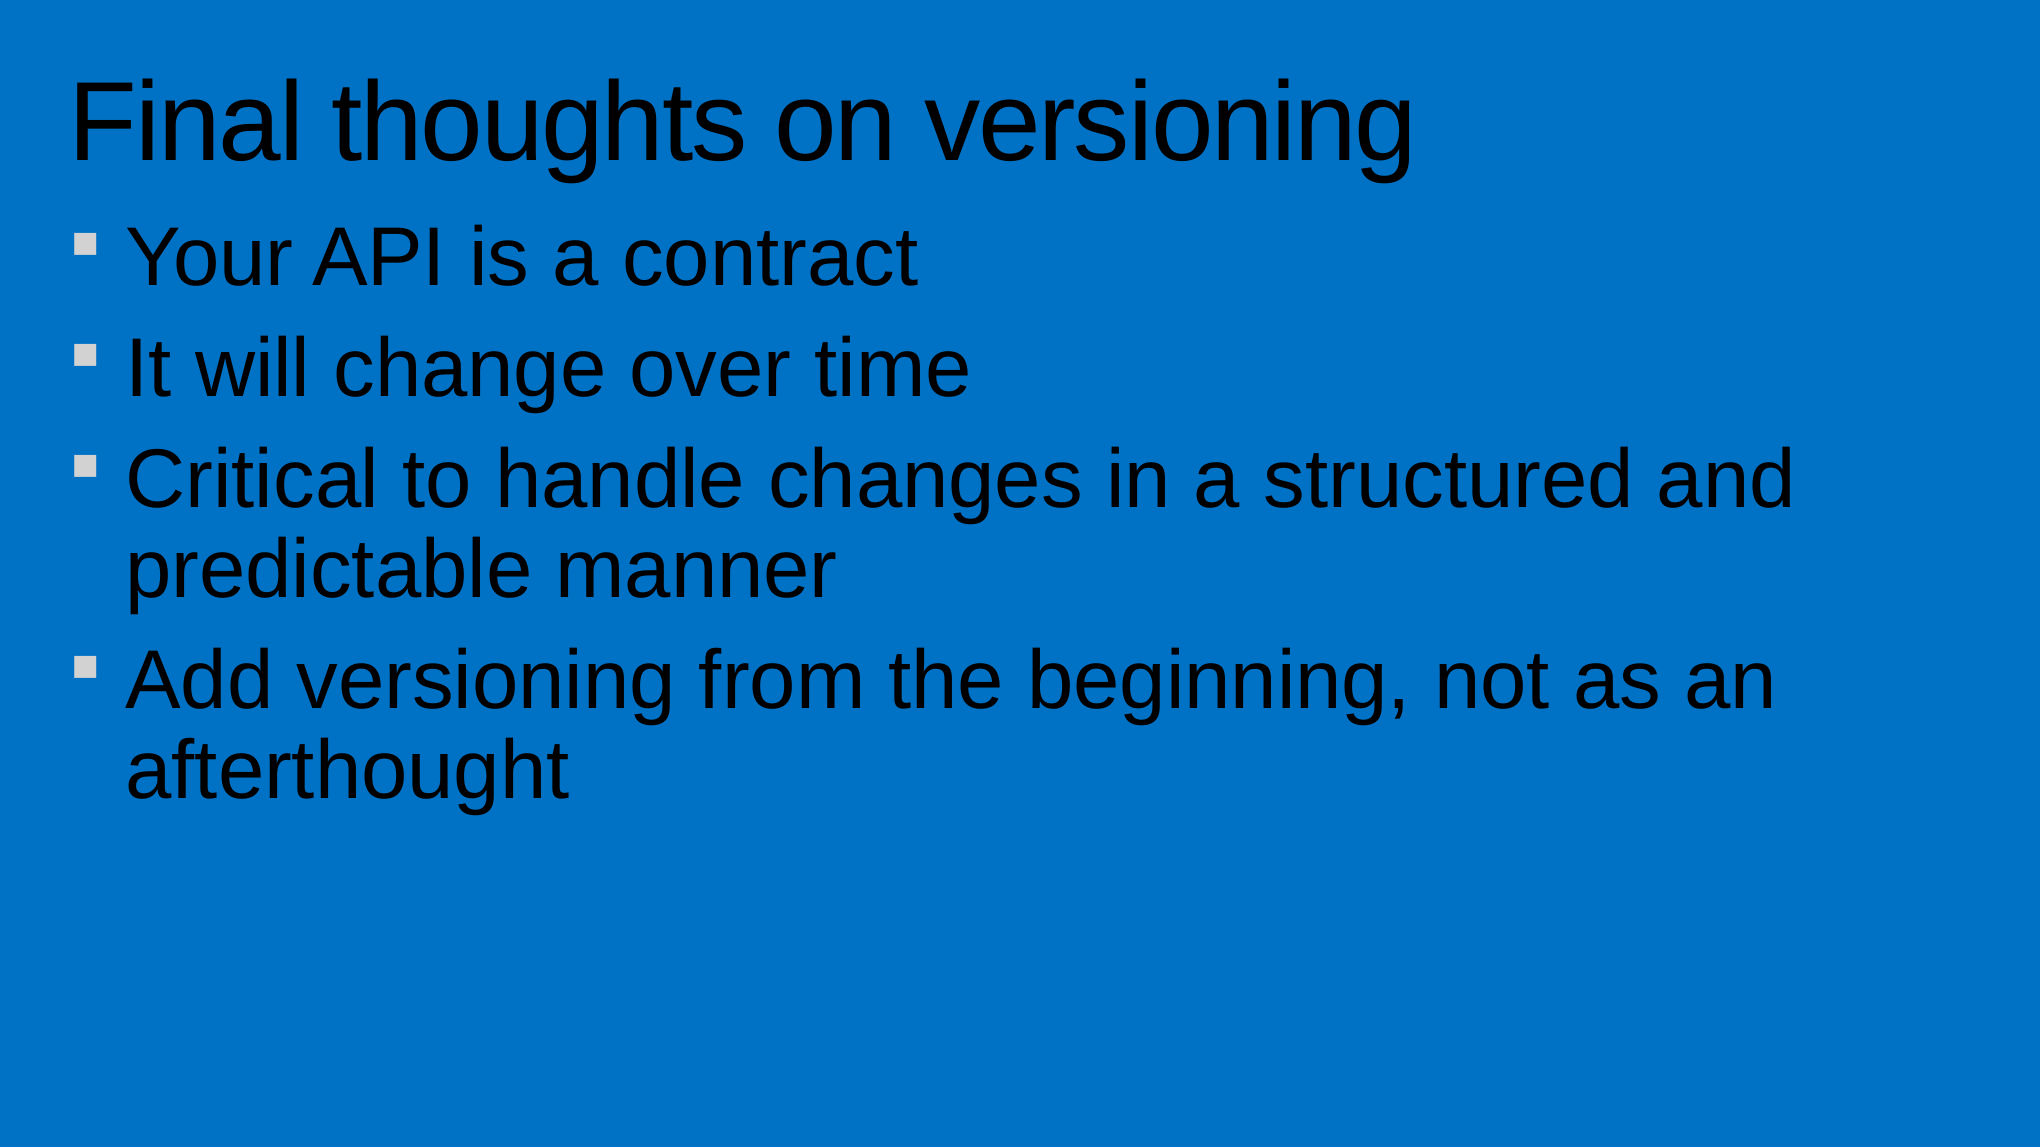

# Final thoughts on versioning
Your API is a contract
It will change over time
Critical to handle changes in a structured and predictable manner
Add versioning from the beginning, not as an afterthought